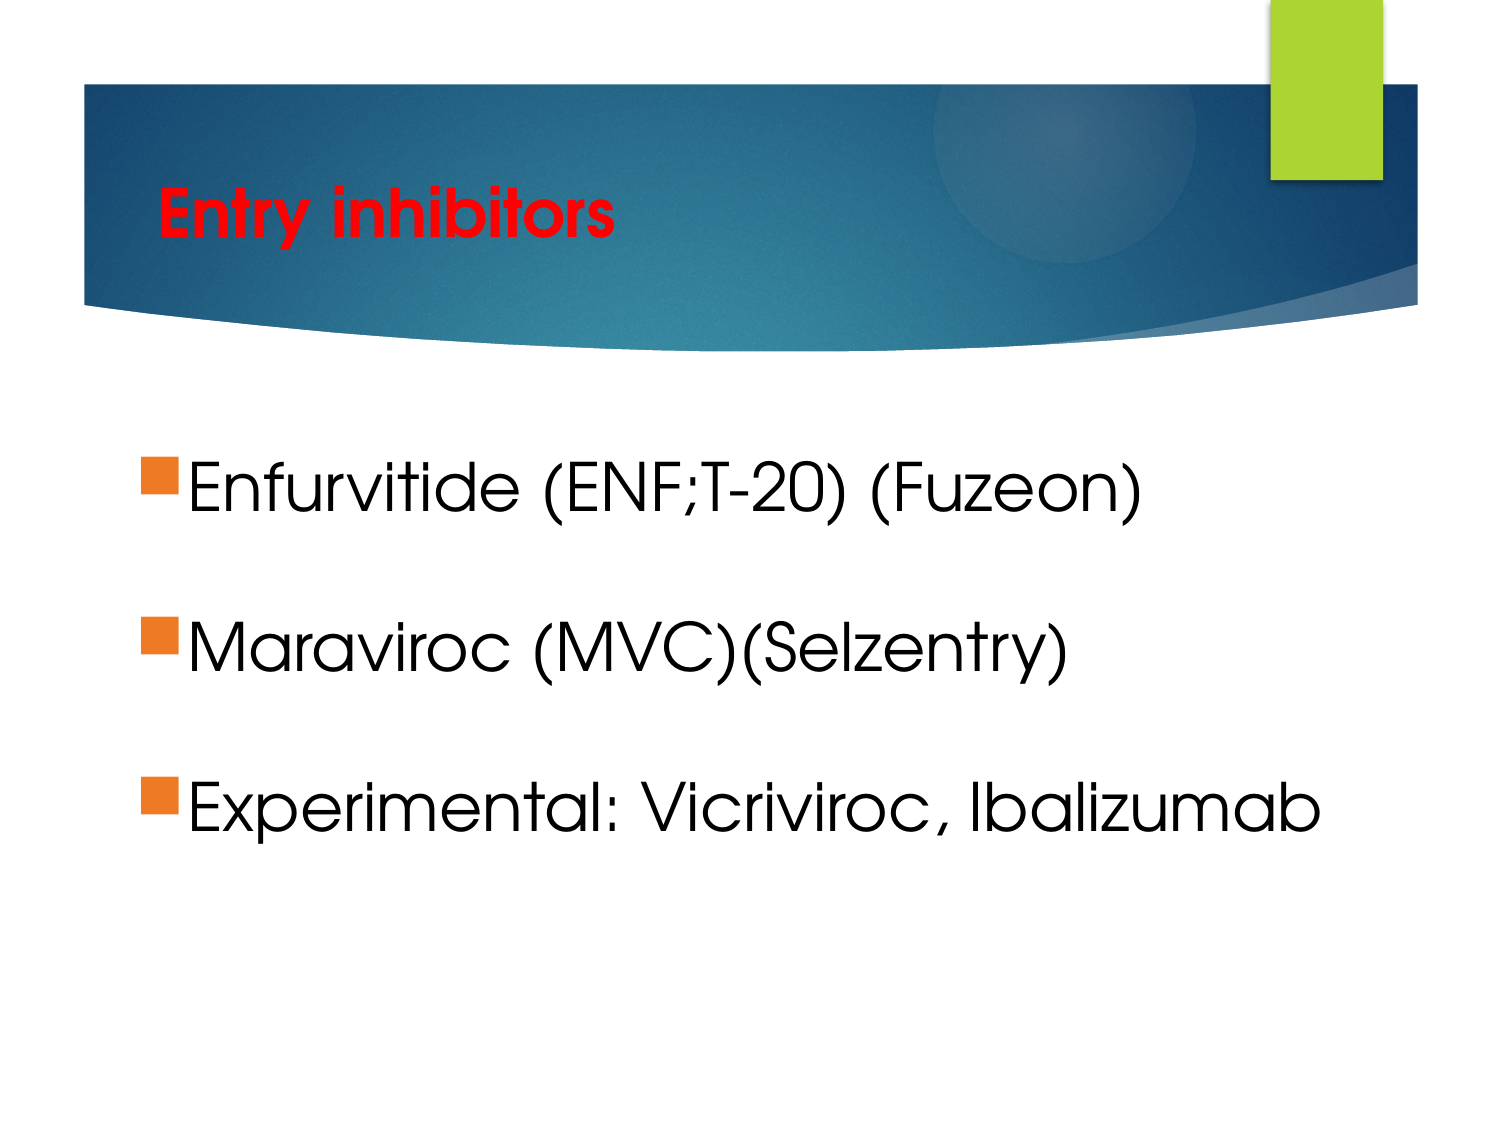

# Entry inhibitors
Enfurvitide (ENF;T-20) (Fuzeon)

Maraviroc (MVC)(Selzentry)

Experimental: Vicriviroc, Ibalizumab